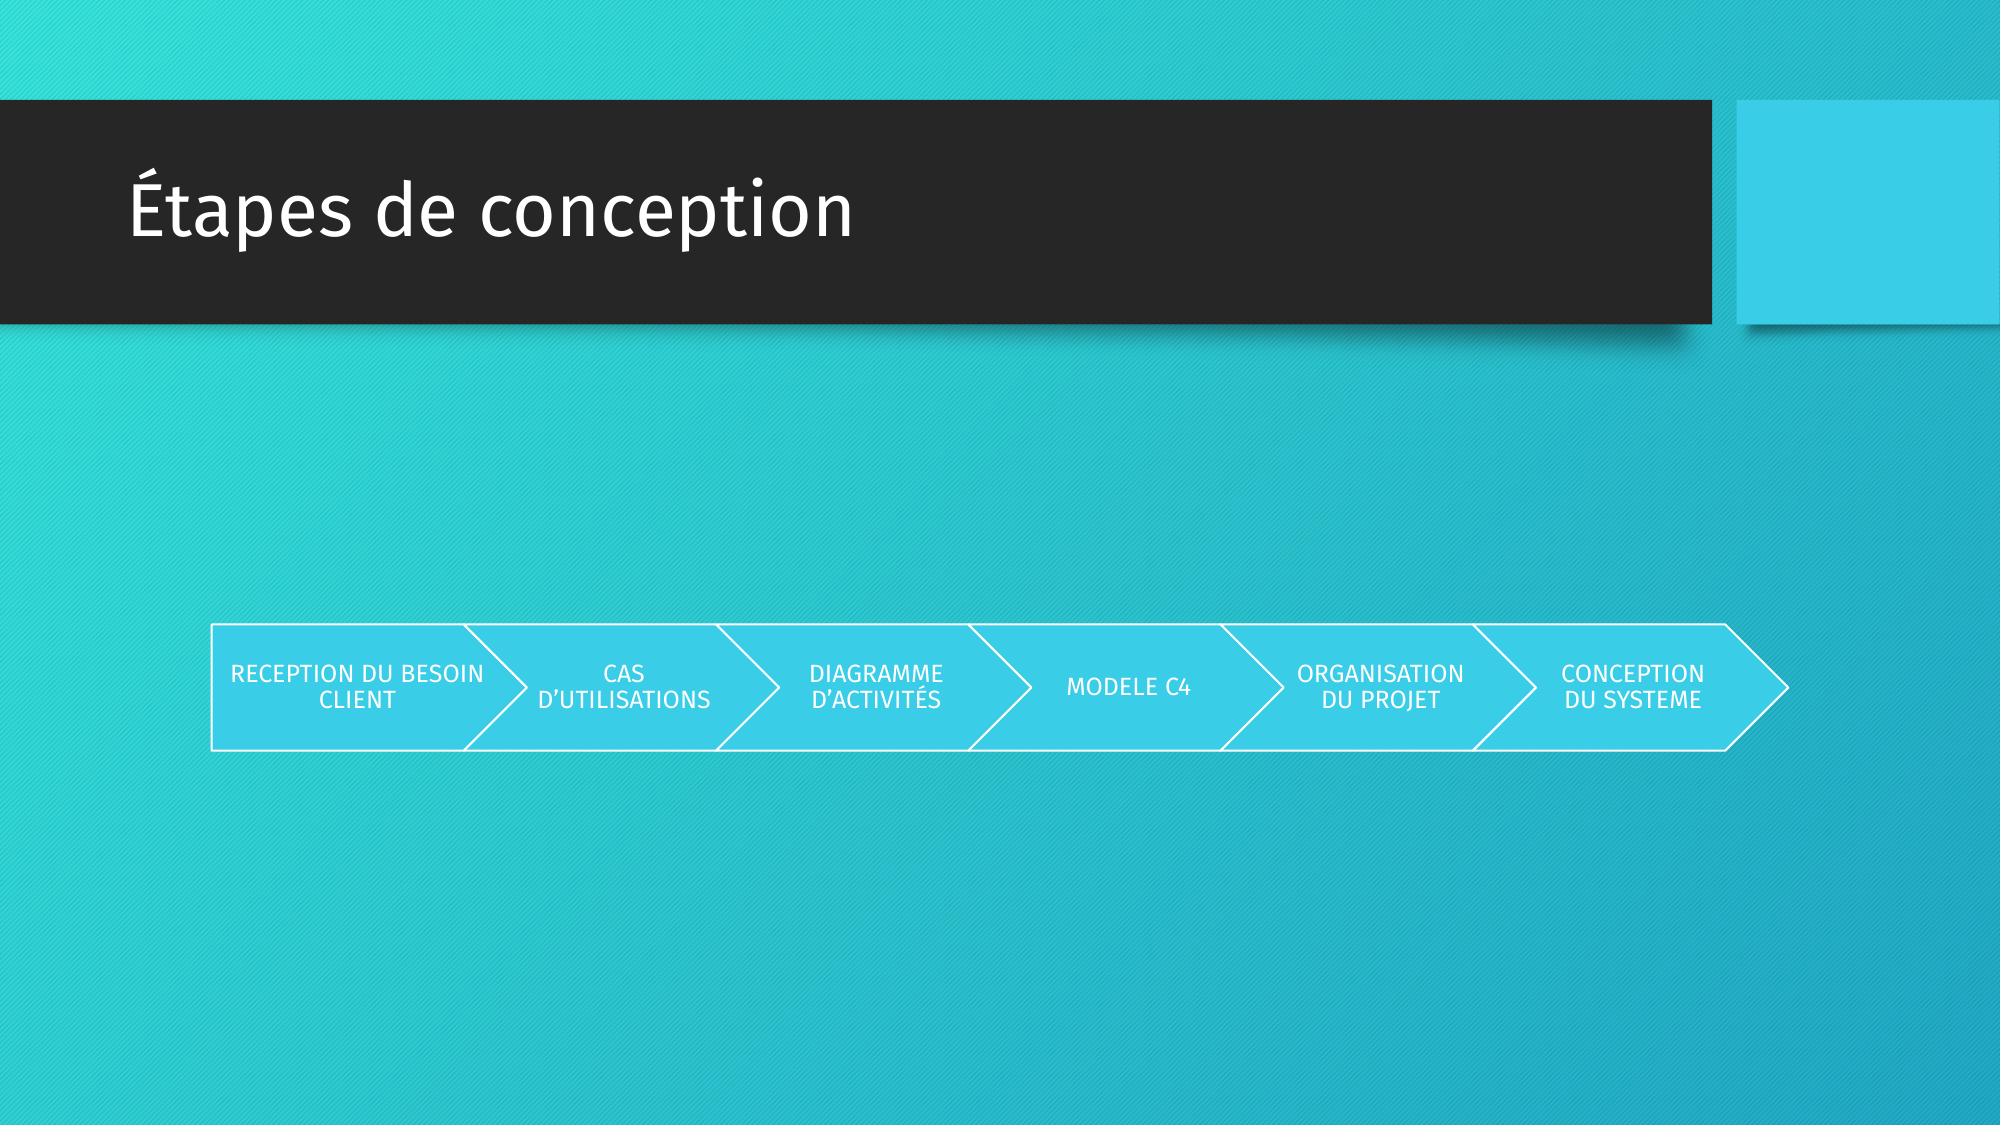

# Étapes de conception
RECEPTION DU BESOIN CLIENT
CAS D’UTILISATIONS
DIAGRAMME D’ACTIVITÉS
MODELE C4
ORGANISATION DU PROJET
CONCEPTION DU SYSTEME